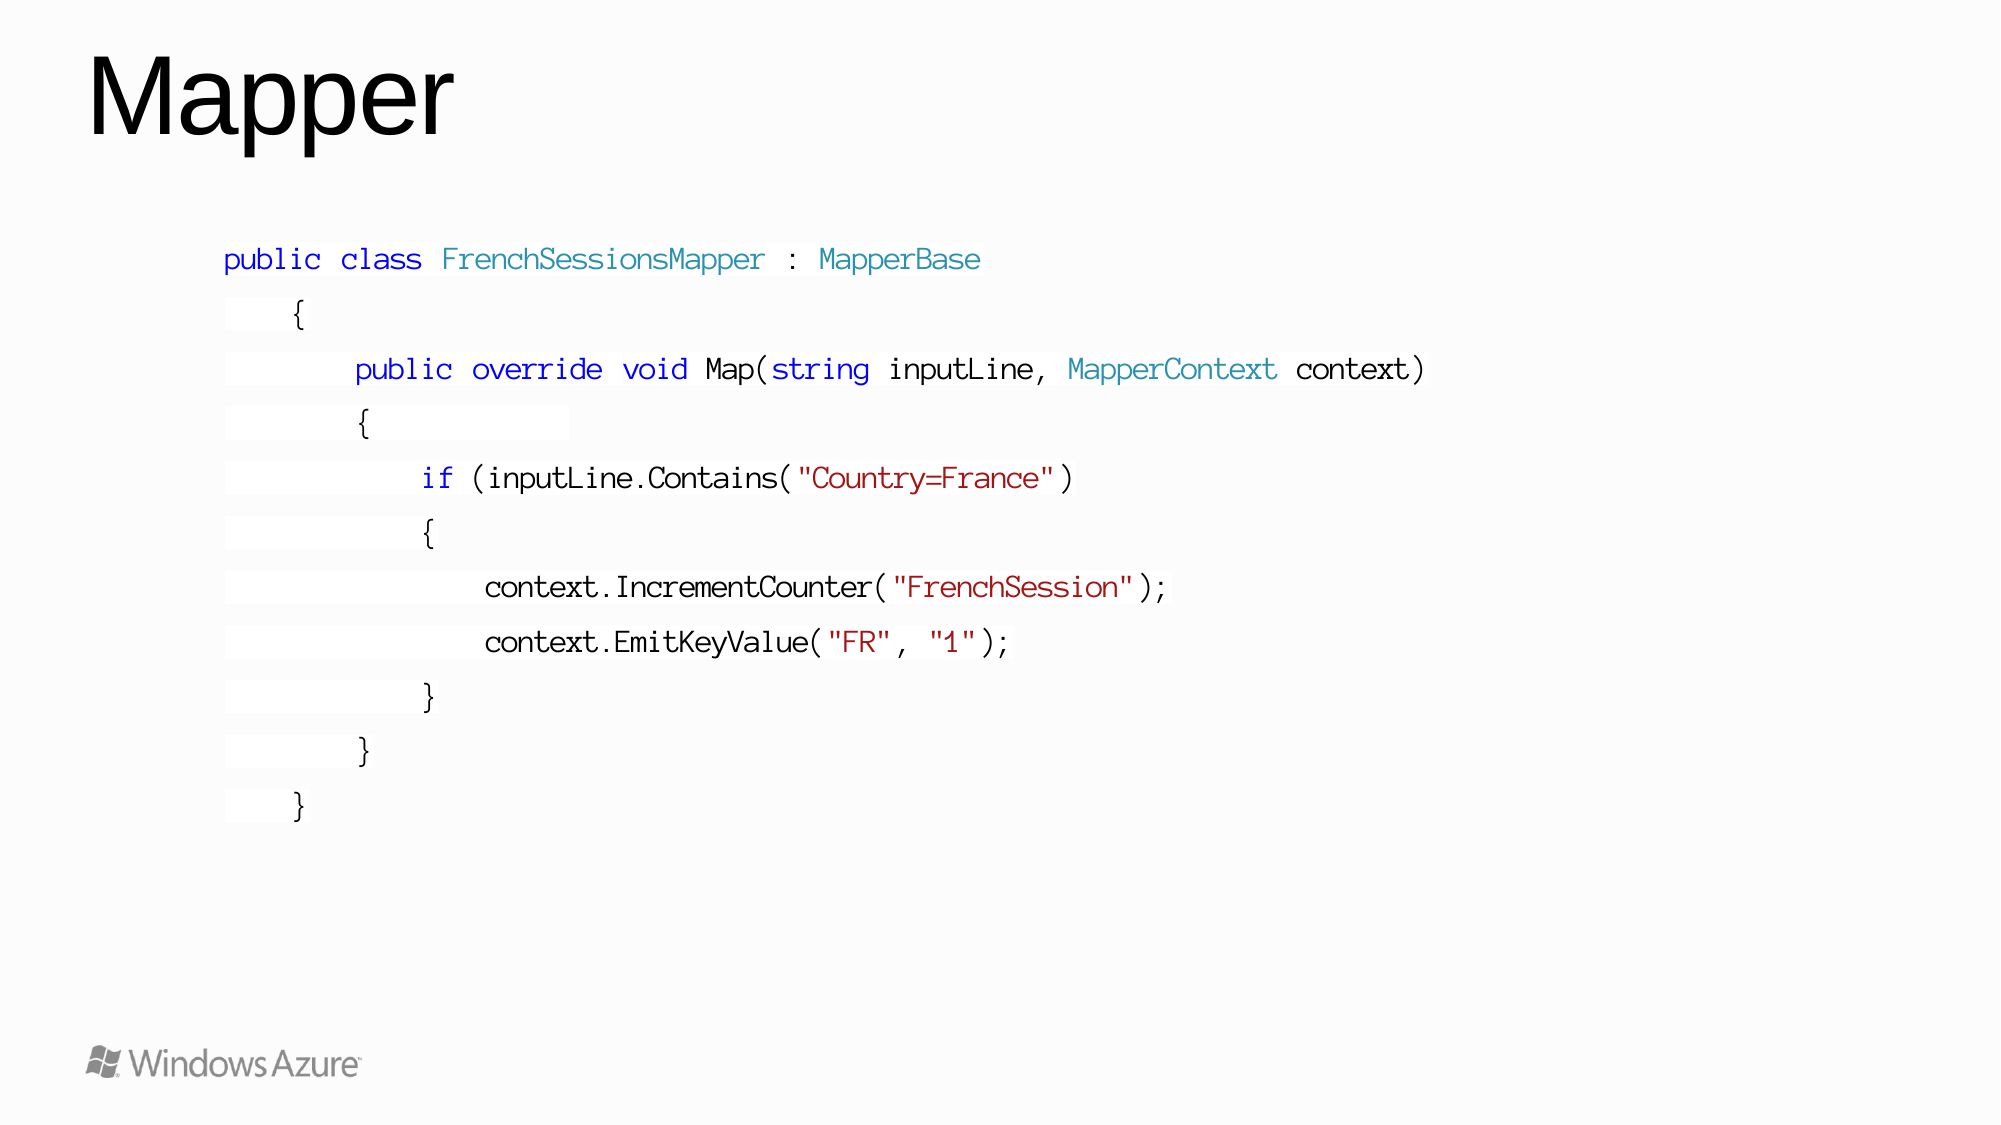

# Mapper
public class FrenchSessionsMapper : MapperBase
    {
        public override void Map(string inputLine, MapperContext context)
        {
            if (inputLine.Contains("Country=France")
            {
                context.IncrementCounter("FrenchSession");
                context.EmitKeyValue("FR", "1");
            }
        }
    }